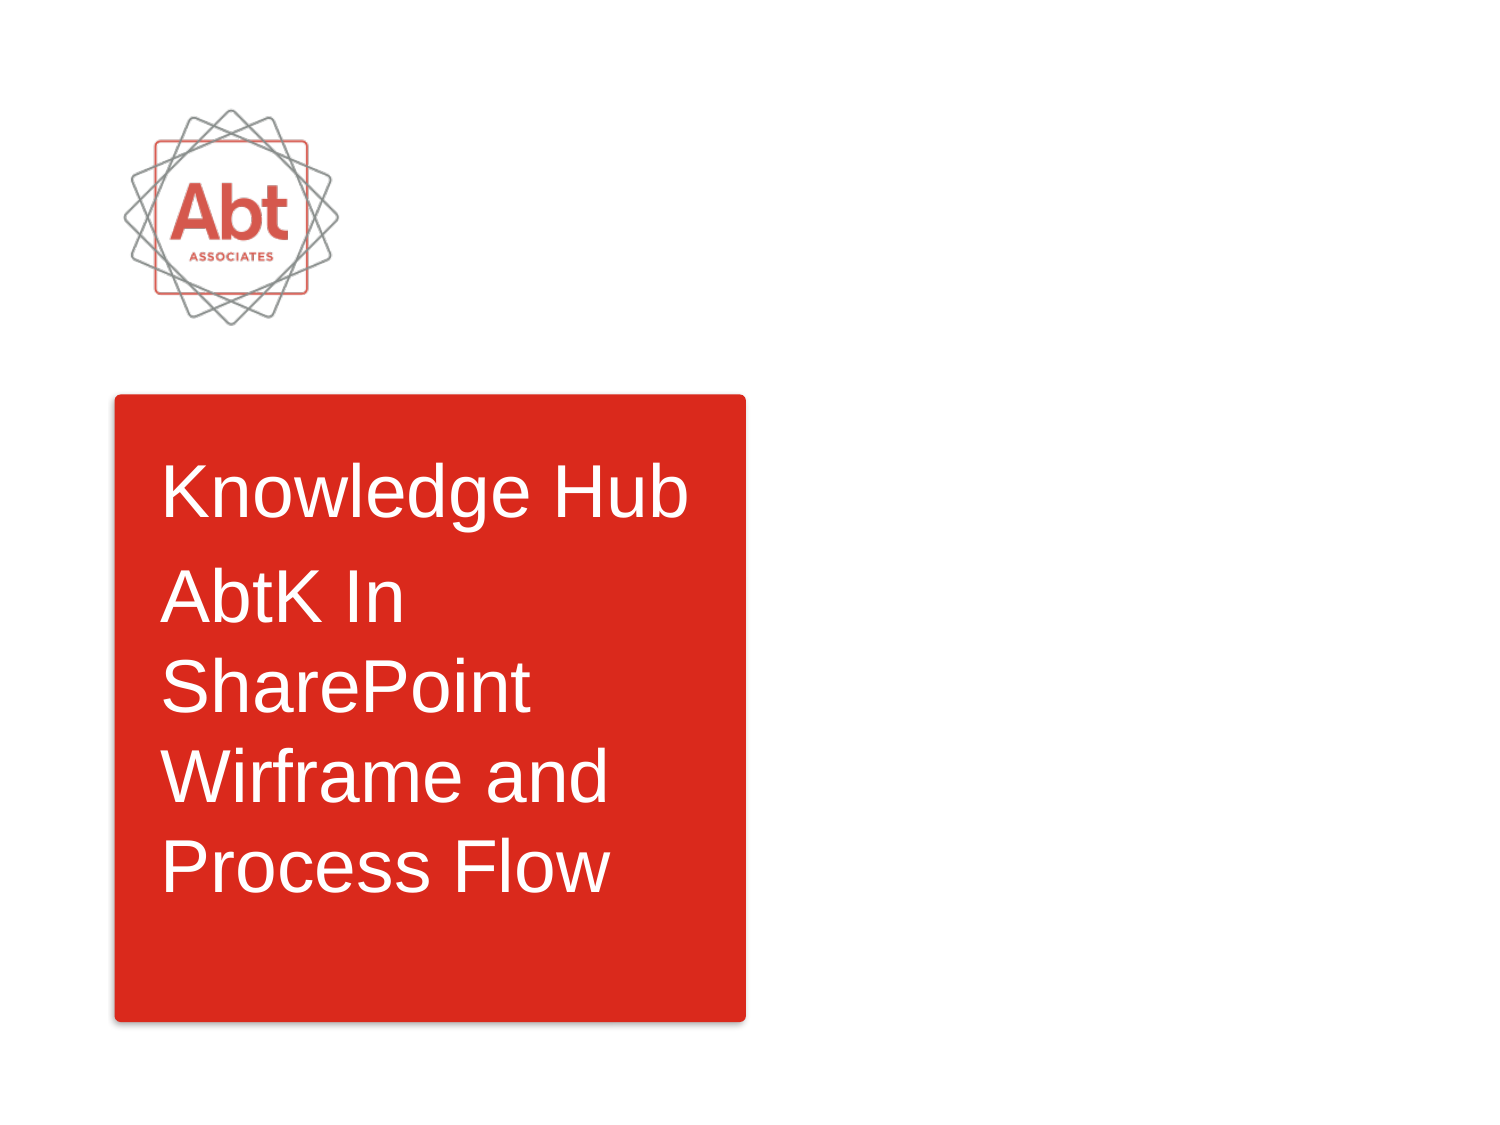

Knowledge Hub
AbtK In SharePoint Wirframe and Process Flow